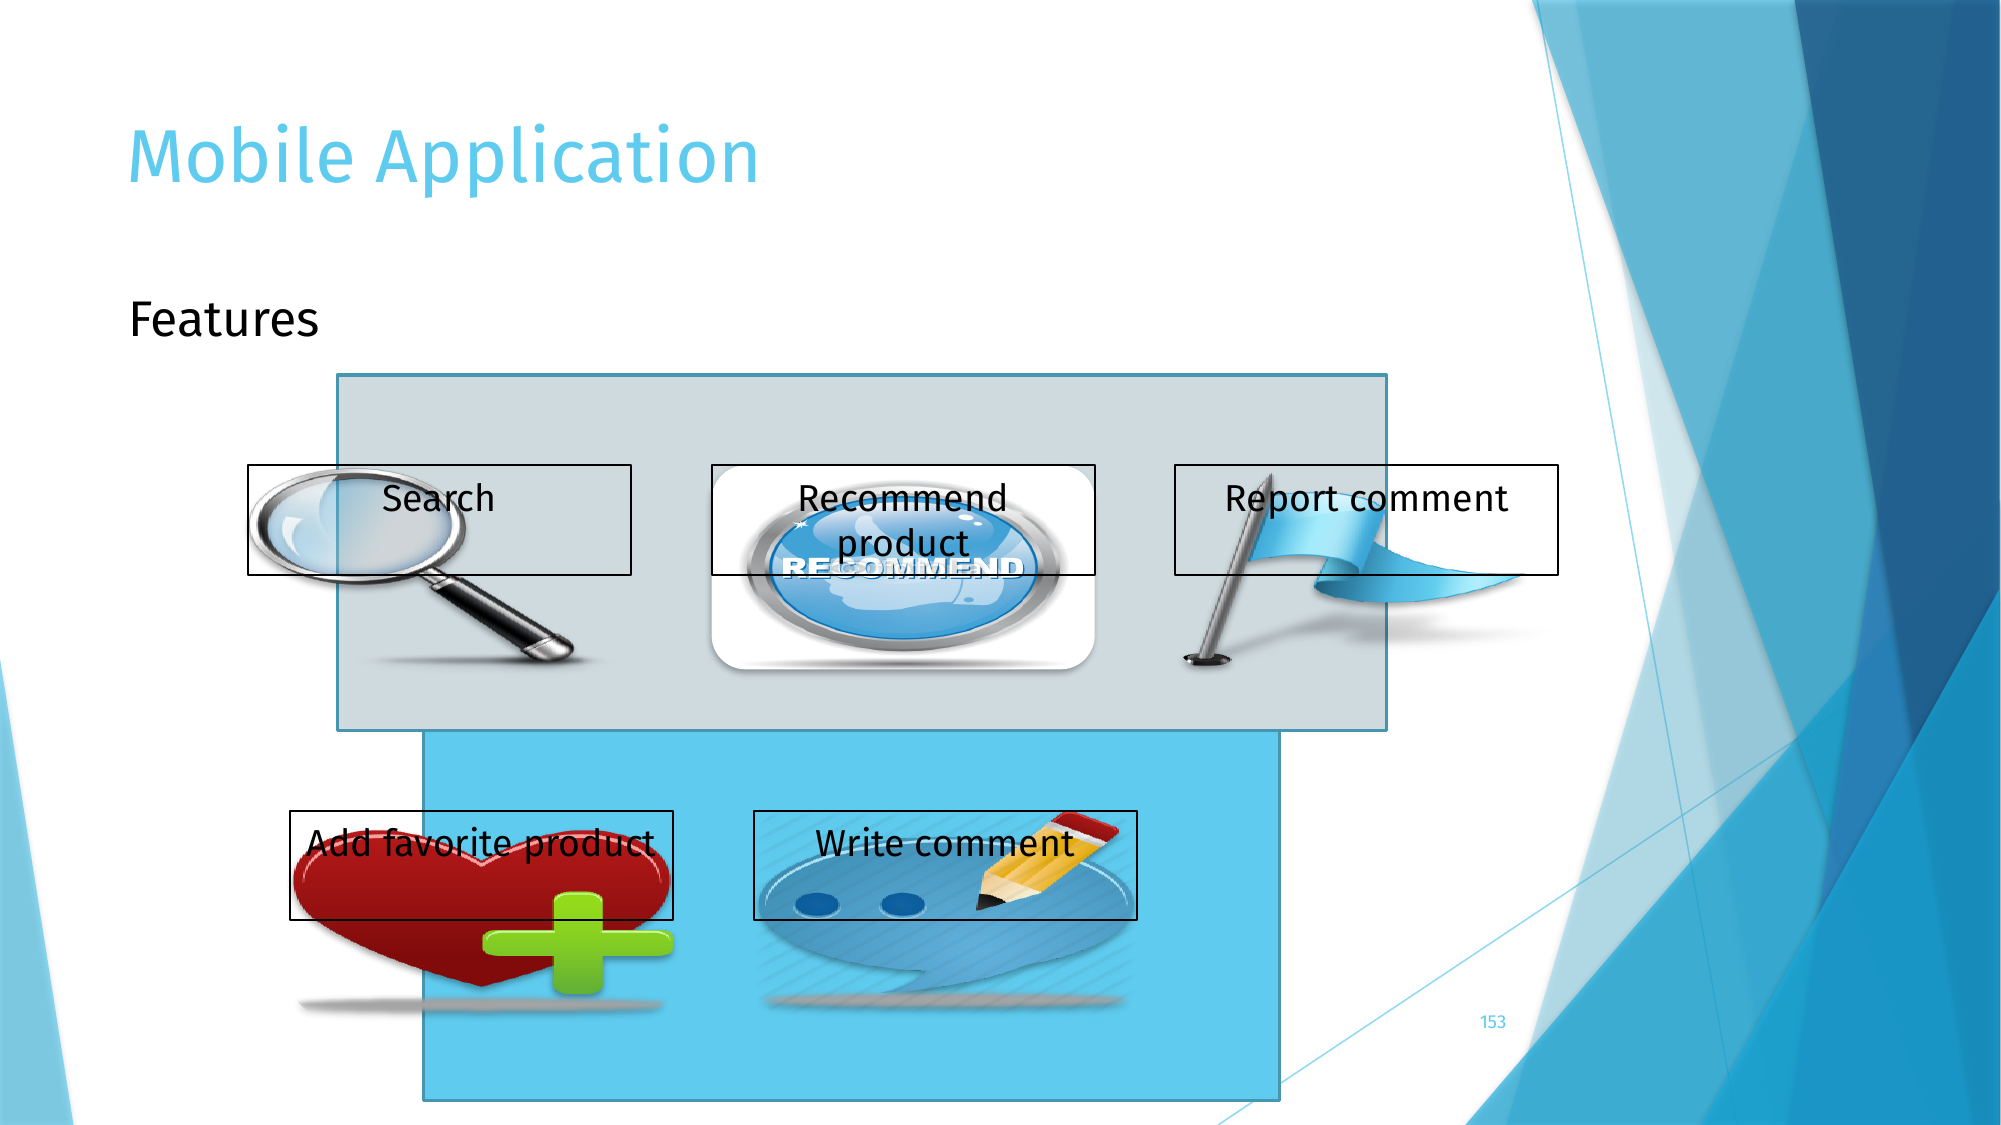

# Mobile Application
Features

Search
Report comment
Recommend product
Write comment
Add favorite product

153